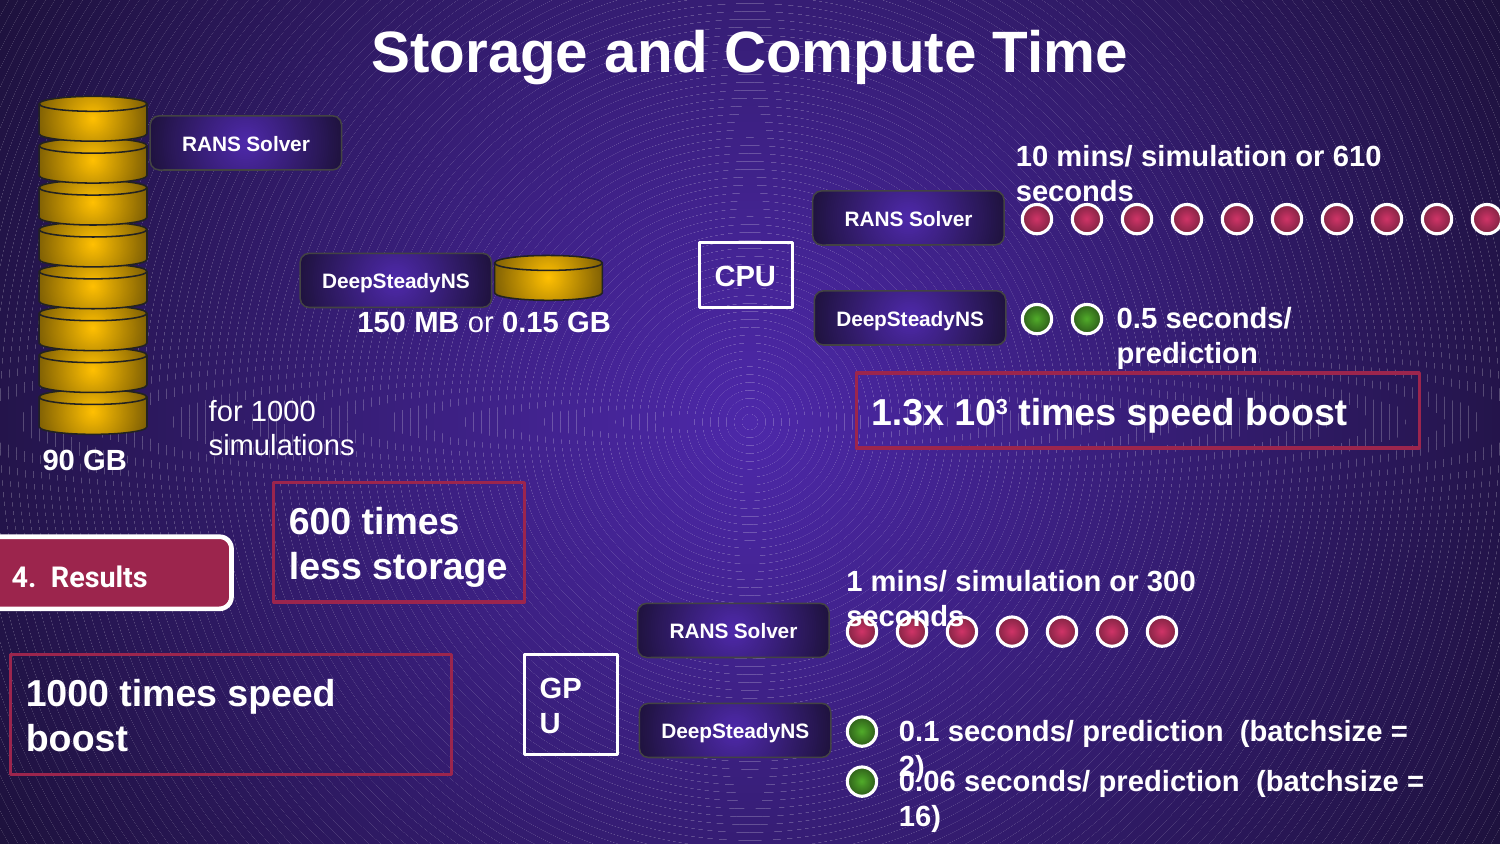

Storage and Compute Time

RANS Solver
10 mins/ simulation or 610 seconds
RANS Solver

CPU
DeepSteadyNS

0.5 seconds/ prediction
150 MB or 0.15 GB
DeepSteadyNS

1.3x 103 times speed boost
for 1000 simulations
90 GB

600 times less storage
4.  Results
1 mins/ simulation or 300 seconds
RANS Solver

1000 times speed boost
GPU
0.1 seconds/ prediction  (batchsize = 2)
DeepSteadyNS

0.06 seconds/ prediction  (batchsize = 16)